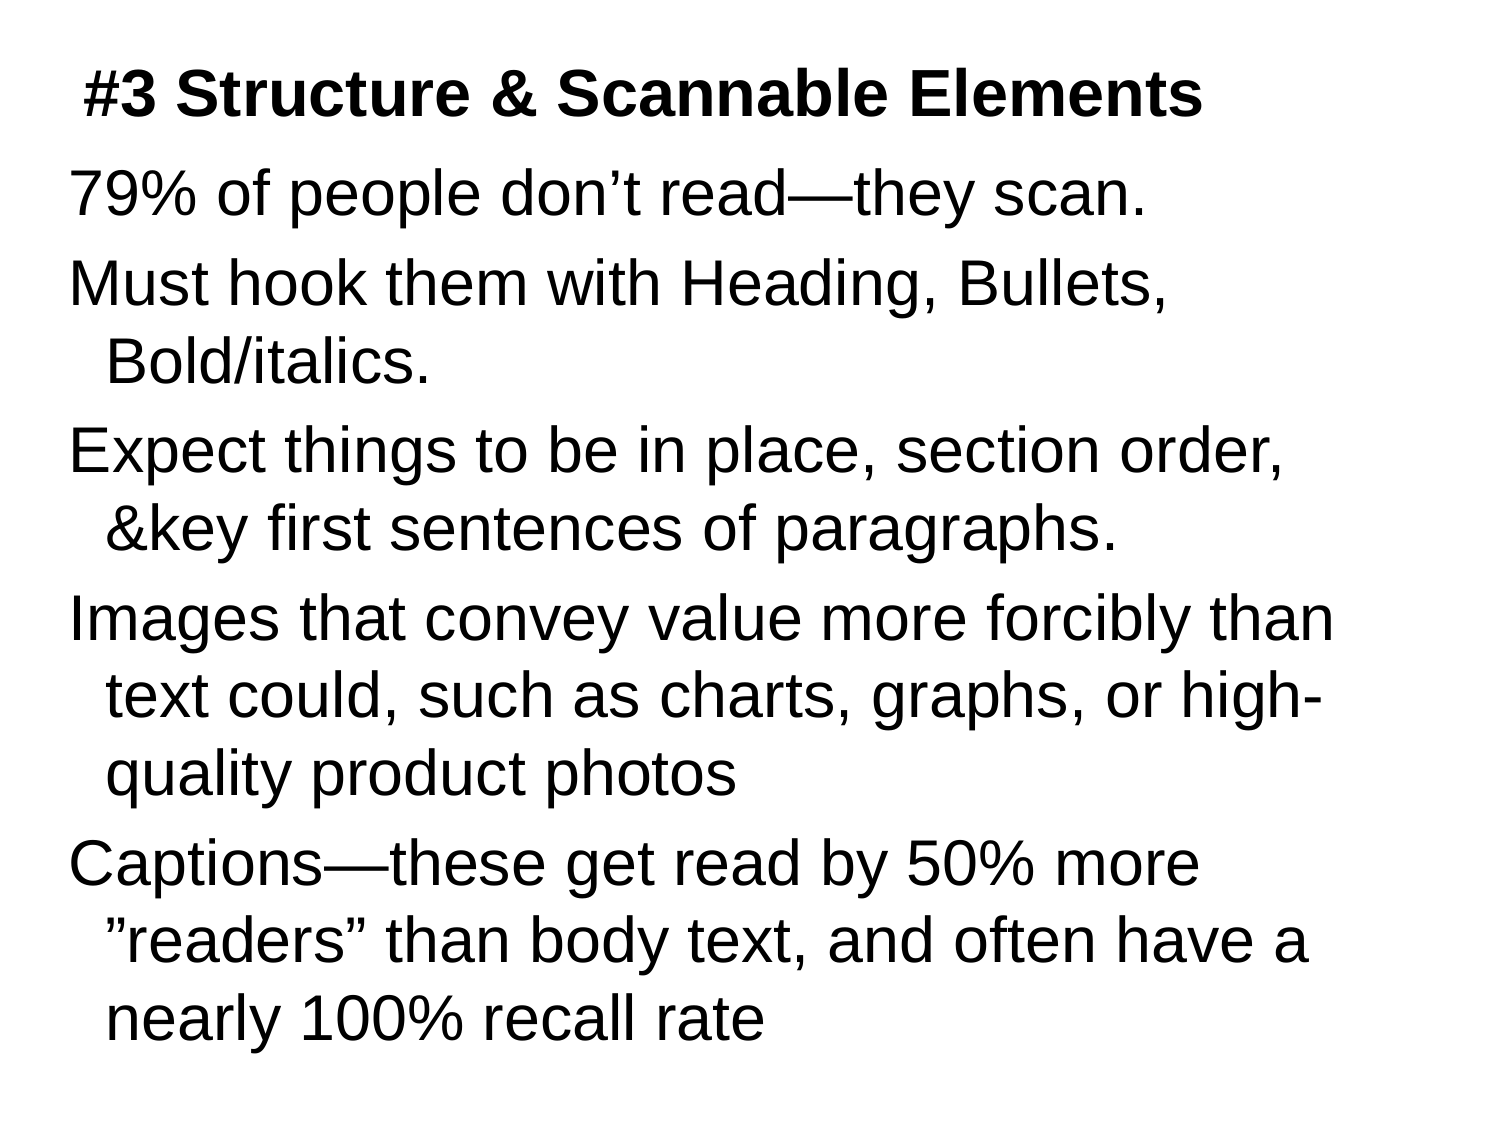

#3 Structure & Scannable Elements
79% of people don’t read—they scan.
Must hook them with Heading, Bullets, Bold/italics.
Expect things to be in place, section order, &key first sentences of paragraphs.
Images that convey value more forcibly than text could, such as charts, graphs, or high-quality product photos
Captions—these get read by 50% more ”readers” than body text, and often have a nearly 100% recall rate